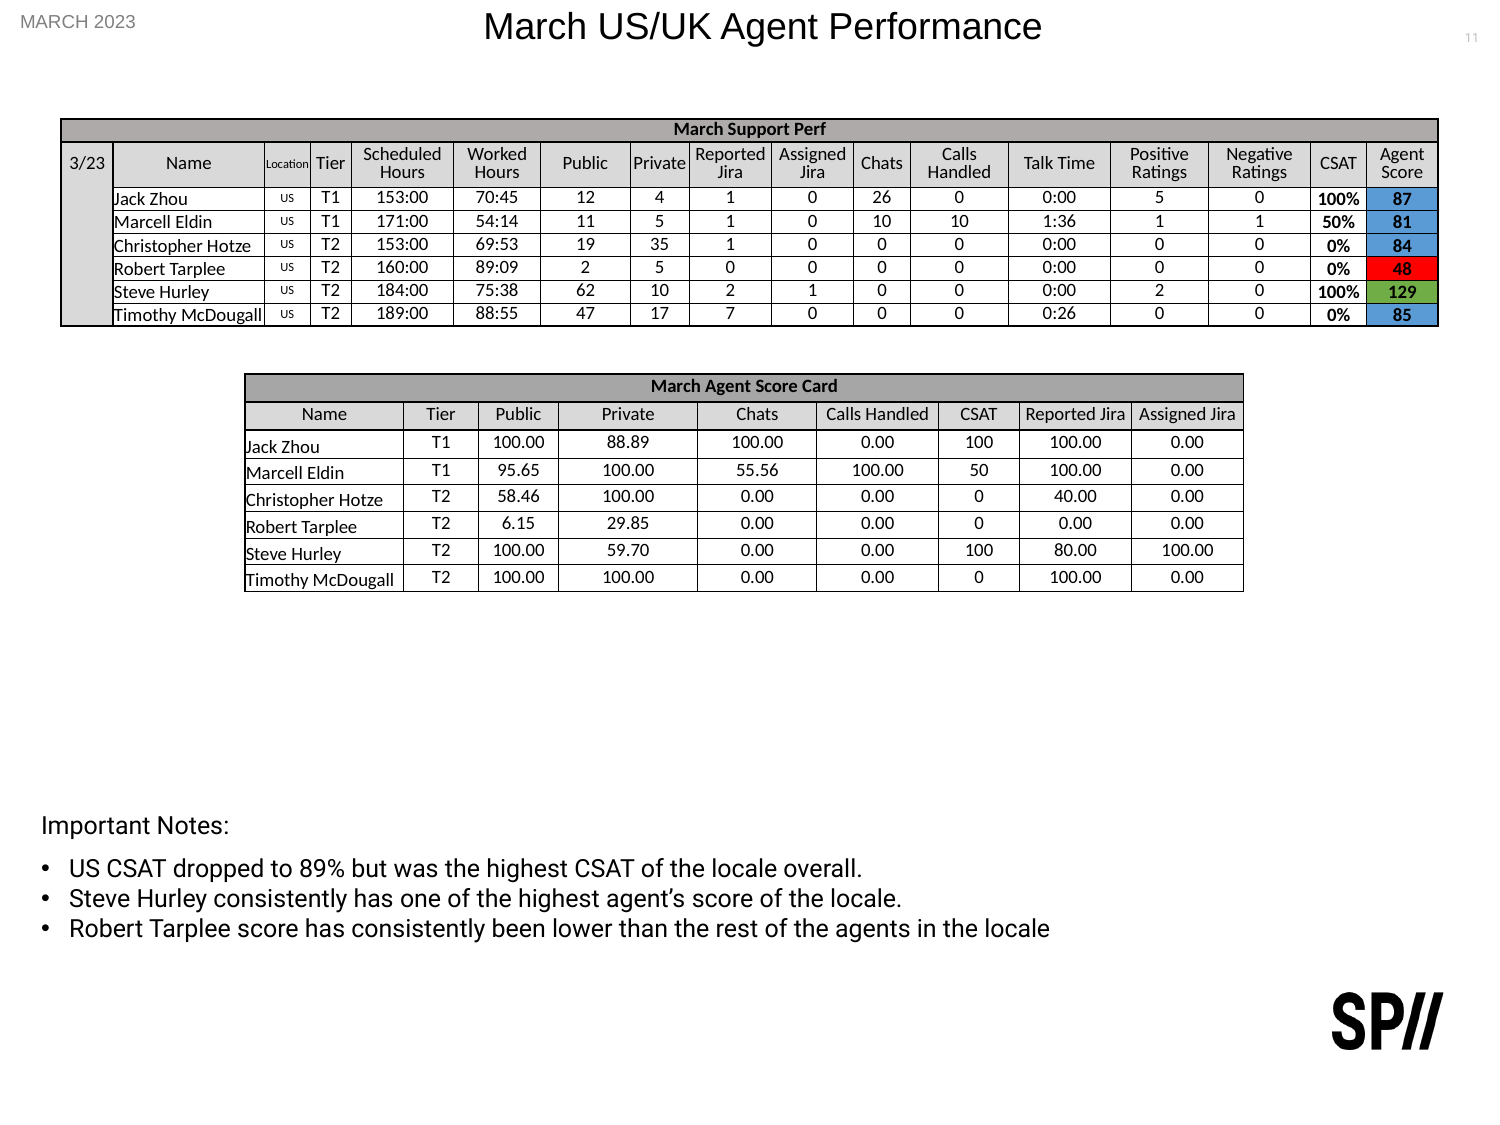

11
march 2023
# March US/UK Agent Performance
| March Support Perf |  |  |  |  |  |  |  |  |  |  |  |  |  |  |  |  |
| --- | --- | --- | --- | --- | --- | --- | --- | --- | --- | --- | --- | --- | --- | --- | --- | --- |
| 3/23 | Name | Location | Tier | Scheduled Hours | Worked Hours | Public | Private | Reported Jira | Assigned Jira | Chats | Calls Handled | Talk Time | Positive Ratings | Negative Ratings | CSAT | Agent Score |
|  | Jack Zhou | US | T1 | 153:00 | 70:45 | 12 | 4 | 1 | 0 | 26 | 0 | 0:00 | 5 | 0 | 100% | 87 |
|  | Marcell Eldin | US | T1 | 171:00 | 54:14 | 11 | 5 | 1 | 0 | 10 | 10 | 1:36 | 1 | 1 | 50% | 81 |
|  | Christopher Hotze | US | T2 | 153:00 | 69:53 | 19 | 35 | 1 | 0 | 0 | 0 | 0:00 | 0 | 0 | 0% | 84 |
|  | Robert Tarplee | US | T2 | 160:00 | 89:09 | 2 | 5 | 0 | 0 | 0 | 0 | 0:00 | 0 | 0 | 0% | 48 |
|  | Steve Hurley | US | T2 | 184:00 | 75:38 | 62 | 10 | 2 | 1 | 0 | 0 | 0:00 | 2 | 0 | 100% | 129 |
|  | Timothy McDougall | US | T2 | 189:00 | 88:55 | 47 | 17 | 7 | 0 | 0 | 0 | 0:26 | 0 | 0 | 0% | 85 |
| March Agent Score Card |  |  |  |  |  |  |  |  |
| --- | --- | --- | --- | --- | --- | --- | --- | --- |
| Name | Tier | Public | Private | Chats | Calls Handled | CSAT | Reported Jira | Assigned Jira |
| Jack Zhou | T1 | 100.00 | 88.89 | 100.00 | 0.00 | 100 | 100.00 | 0.00 |
| Marcell Eldin | T1 | 95.65 | 100.00 | 55.56 | 100.00 | 50 | 100.00 | 0.00 |
| Christopher Hotze | T2 | 58.46 | 100.00 | 0.00 | 0.00 | 0 | 40.00 | 0.00 |
| Robert Tarplee | T2 | 6.15 | 29.85 | 0.00 | 0.00 | 0 | 0.00 | 0.00 |
| Steve Hurley | T2 | 100.00 | 59.70 | 0.00 | 0.00 | 100 | 80.00 | 100.00 |
| Timothy McDougall | T2 | 100.00 | 100.00 | 0.00 | 0.00 | 0 | 100.00 | 0.00 |
Important Notes:
US CSAT dropped to 89% but was the highest CSAT of the locale overall.
Steve Hurley consistently has one of the highest agent’s score of the locale.
Robert Tarplee score has consistently been lower than the rest of the agents in the locale